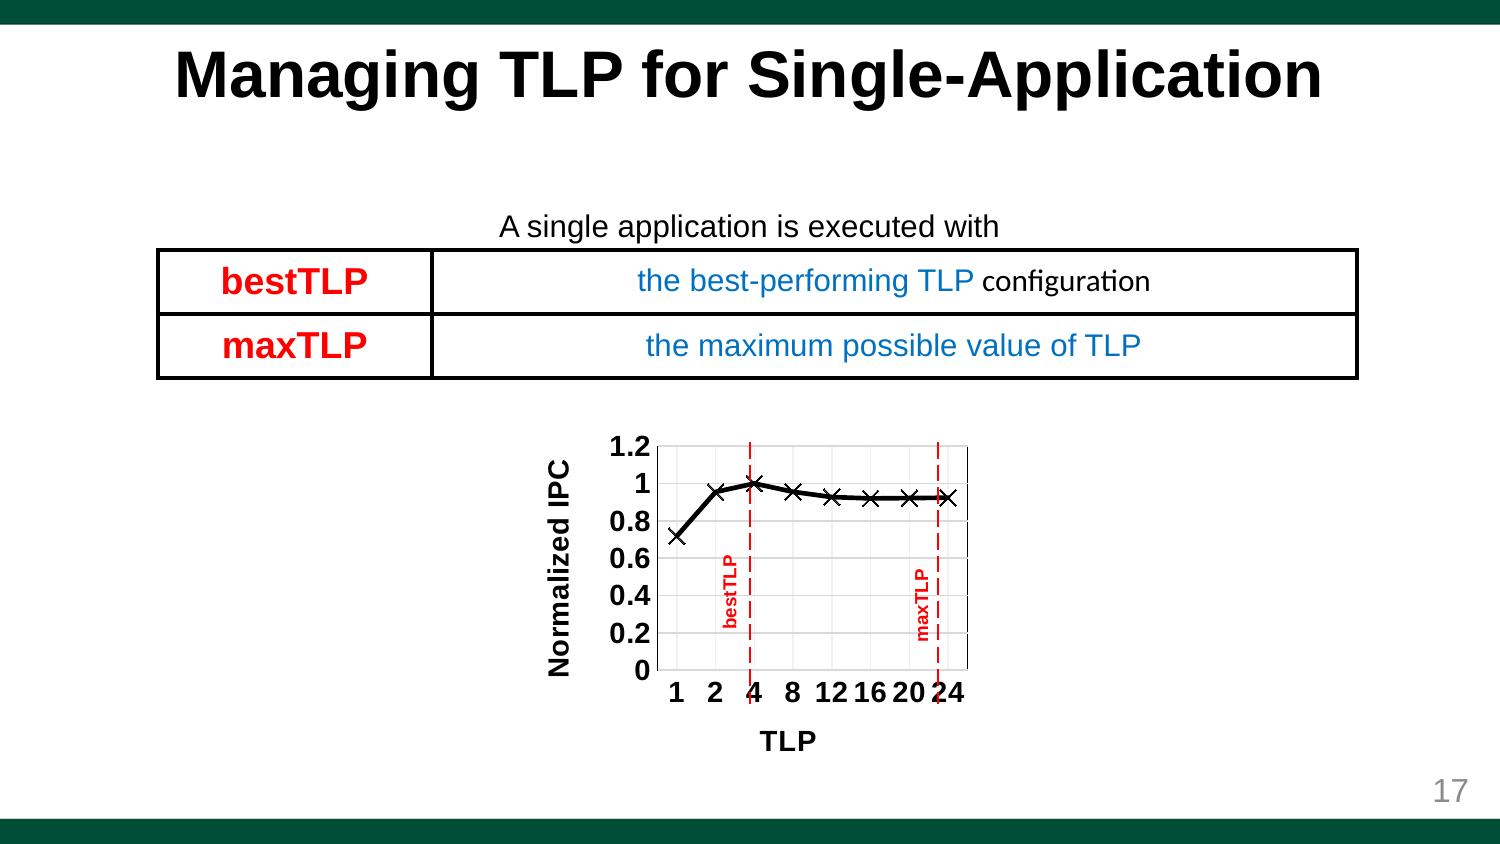

# Managing TLP for Single-Application
A single application is executed with
| bestTLP | the best-performing TLP configuration |
| --- | --- |
| maxTLP | the maximum possible value of TLP |

### Chart

| Category | IPC |
|---|---|
| 1.0 | 0.718611062954036 |
| 2.0 | 0.954846683406687 |
| 4.0 | 1.0 |
| 8.0 | 0.95529407817105 |
| 12.0 | 0.927371052440259 |
| 16.0 | 0.919882782571737 |
| 20.0 | 0.921940798487806 |
| 24.0 | 0.923864595974565 |
bestTLP
maxTLP

17